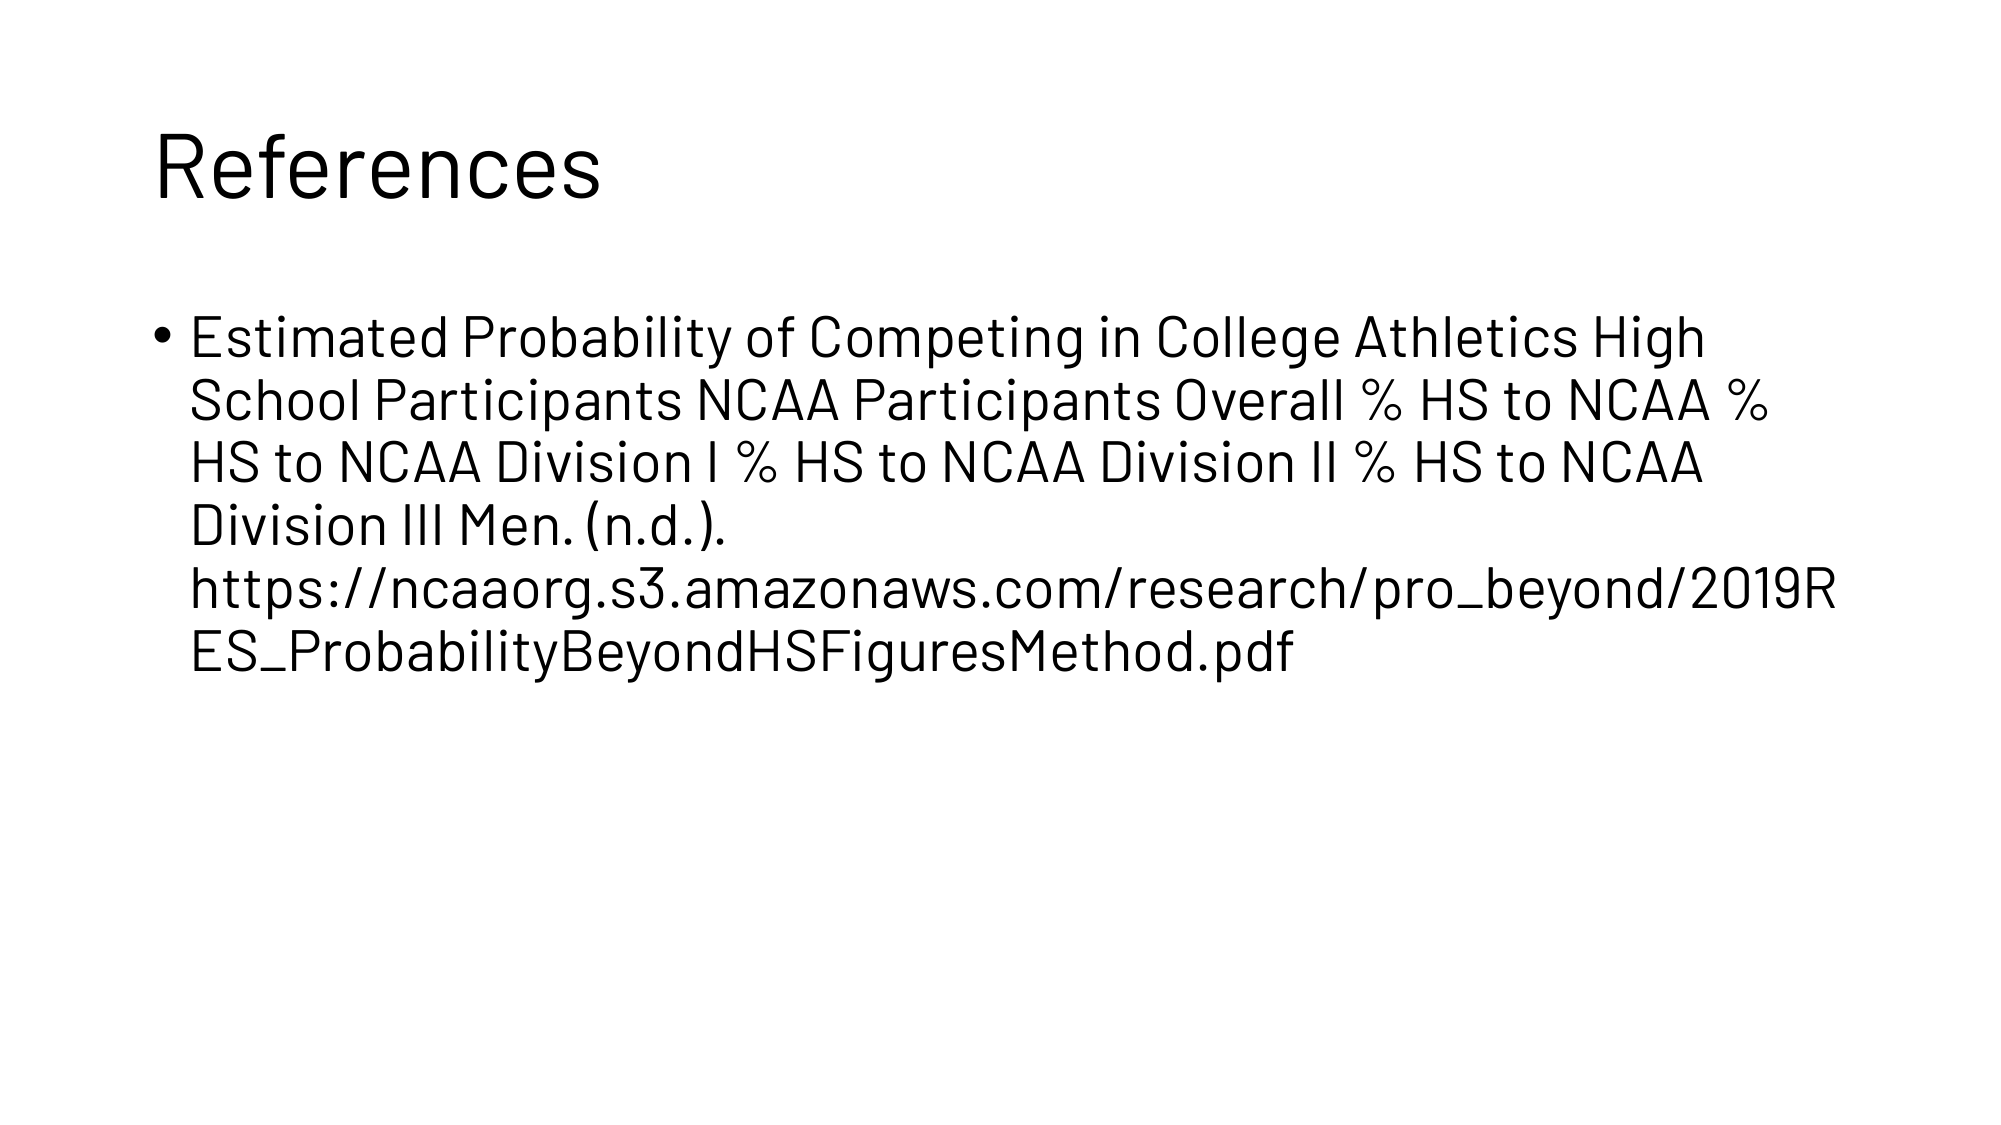

# References
Estimated Probability of Competing in College Athletics High School Participants NCAA Participants Overall % HS to NCAA % HS to NCAA Division I % HS to NCAA Division II % HS to NCAA Division III Men. (n.d.). https://ncaaorg.s3.amazonaws.com/research/pro_beyond/2019RES_ProbabilityBeyondHSFiguresMethod.pdf